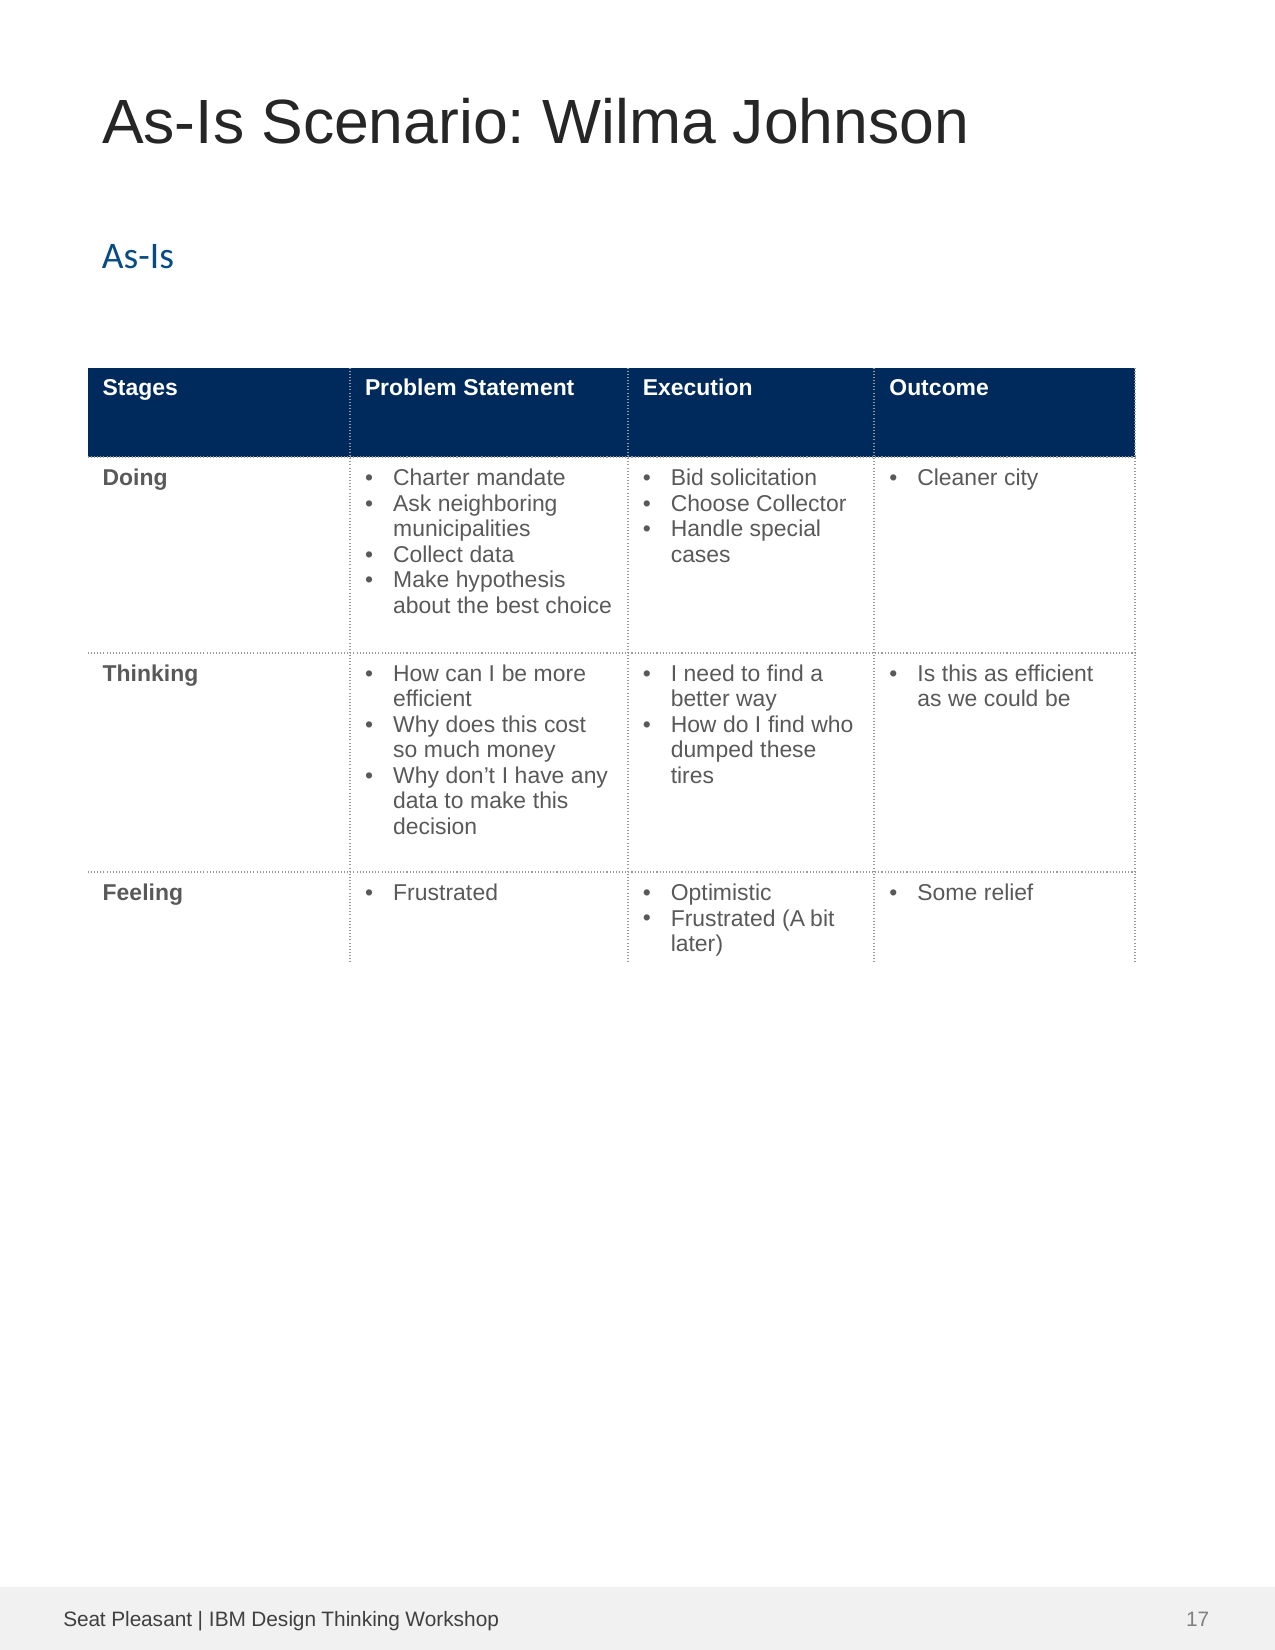

As-Is Scenario: Wilma Johnson
As-Is

| Stages | Problem Statement | Execution | Outcome |
| --- | --- | --- | --- |
| Doing | Charter mandate Ask neighboring municipalities Collect data Make hypothesis about the best choice | Bid solicitation Choose Collector Handle special cases | Cleaner city |
| Thinking | How can I be more efficient Why does this cost so much money Why don’t I have any data to make this decision | I need to find a better way How do I find who dumped these tires | Is this as efficient as we could be |
| Feeling | Frustrated | Optimistic Frustrated (A bit later) | Some relief |
Seat Pleasant | IBM Design Thinking Workshop
17